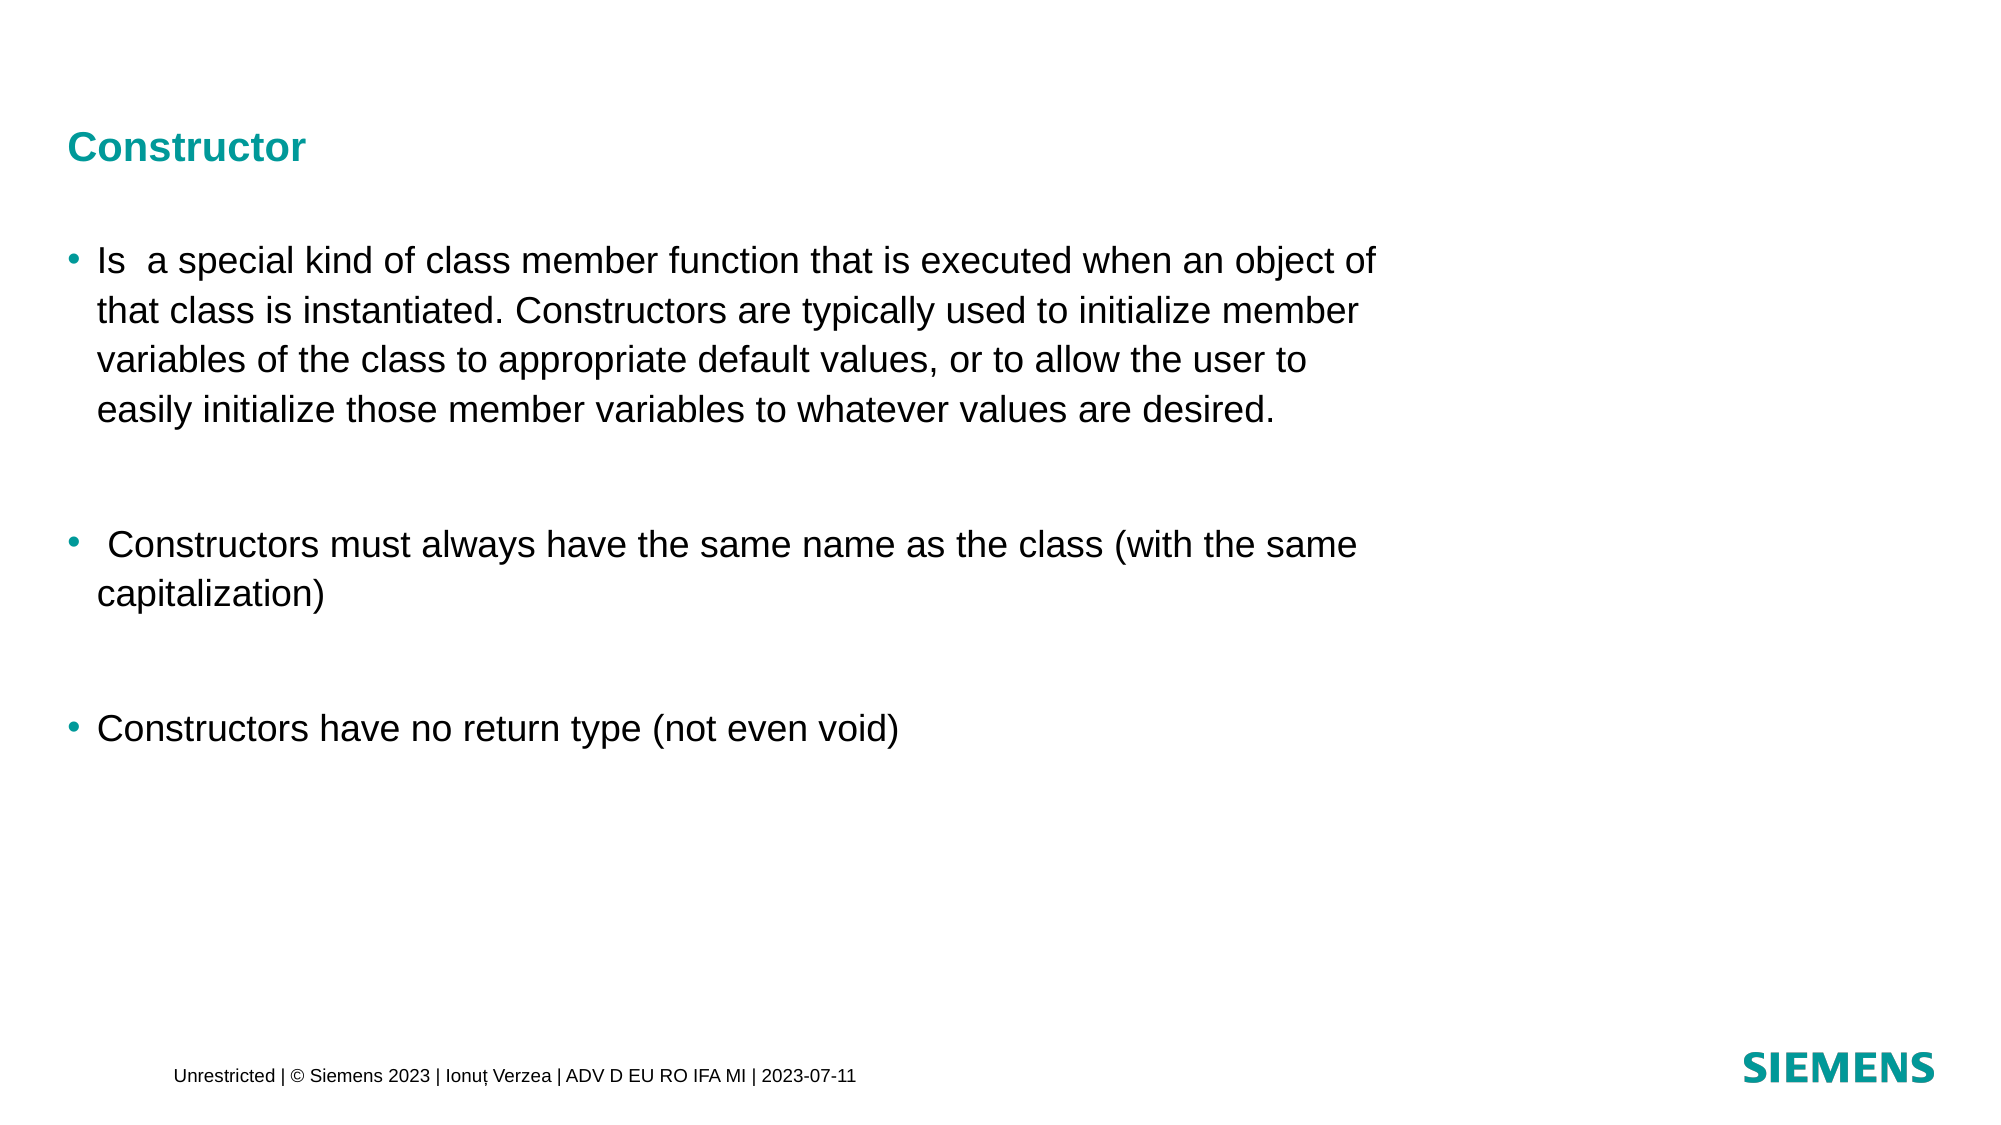

# Constructor
Is  a special kind of class member function that is executed when an object of that class is instantiated. Constructors are typically used to initialize member variables of the class to appropriate default values, or to allow the user to easily initialize those member variables to whatever values are desired.

 Constructors must always have the same name as the class (with the same capitalization)

Constructors have no return type (not even void)

Unrestricted | © Siemens 2023 | Ionuț Verzea | ADV D EU RO IFA MI | 2023-07-11